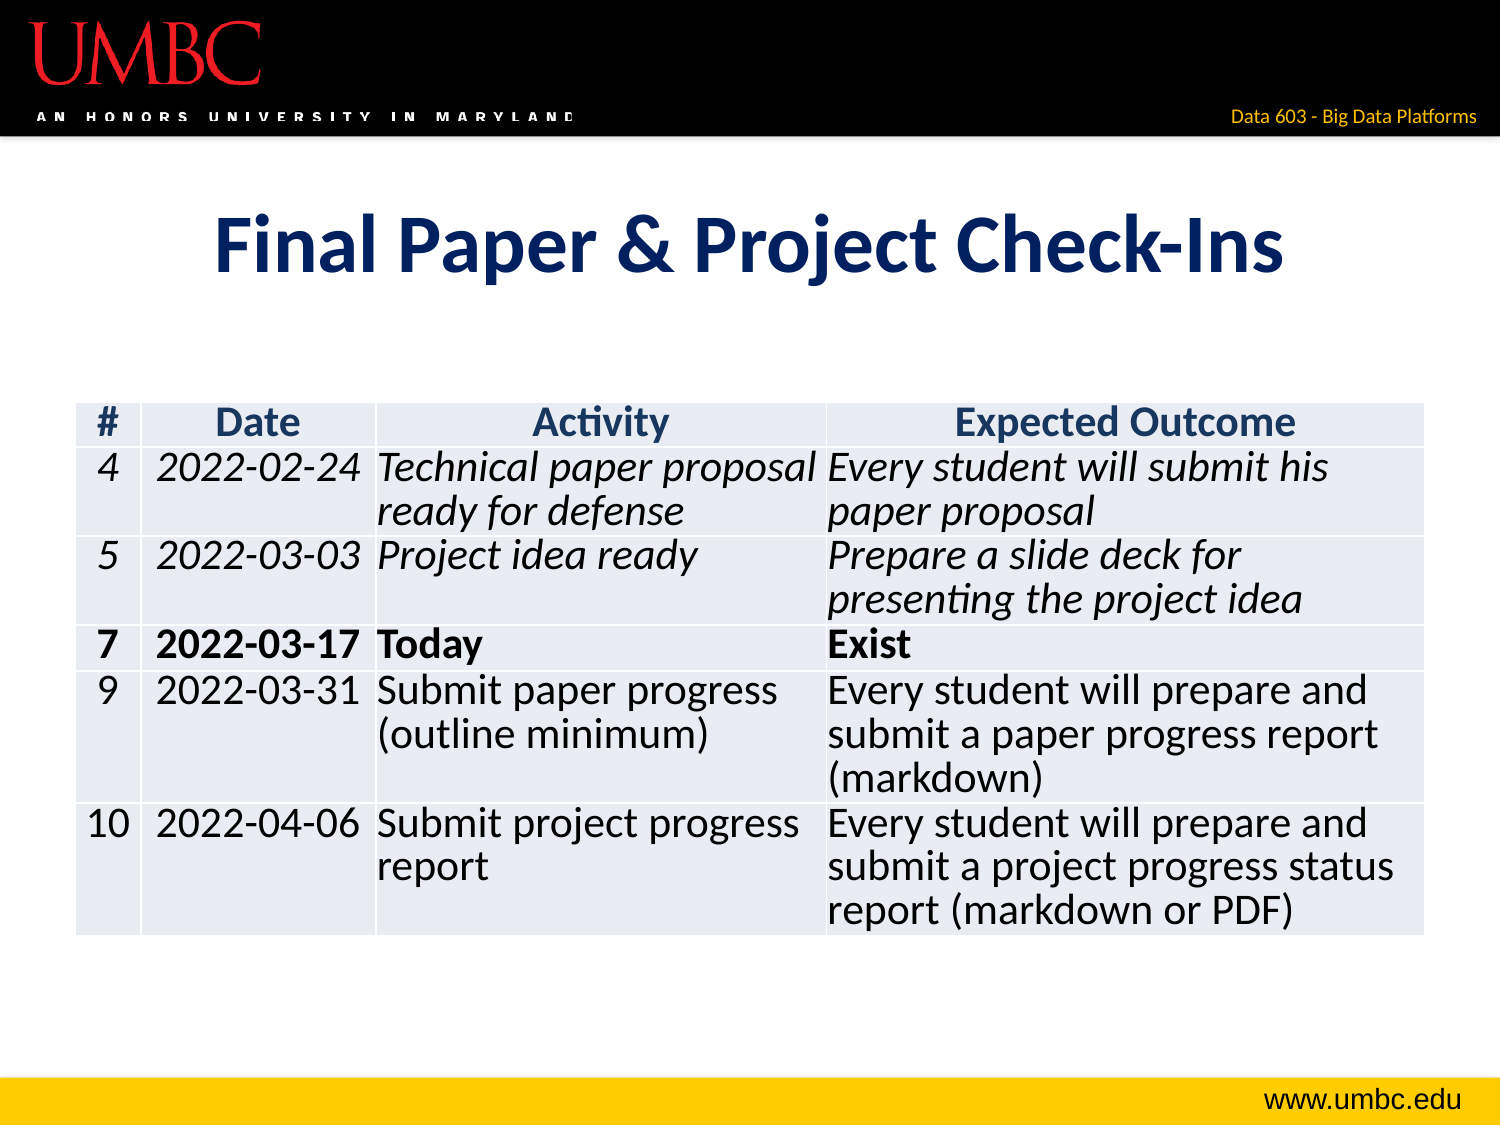

# Final Paper & Project Check-Ins
| # | Date | Activity | Expected Outcome |
| --- | --- | --- | --- |
| 4 | 2022-02-24 | Technical paper proposal ready for defense | Every student will submit his paper proposal |
| 5 | 2022-03-03 | Project idea ready | Prepare a slide deck for presenting the project idea |
| 7 | 2022-03-17 | Today | Exist |
| 9 | 2022-03-31 | Submit paper progress (outline minimum) | Every student will prepare and submit a paper progress report (markdown) |
| 10 | 2022-04-06 | Submit project progress report | Every student will prepare and submit a project progress status report (markdown or PDF) |